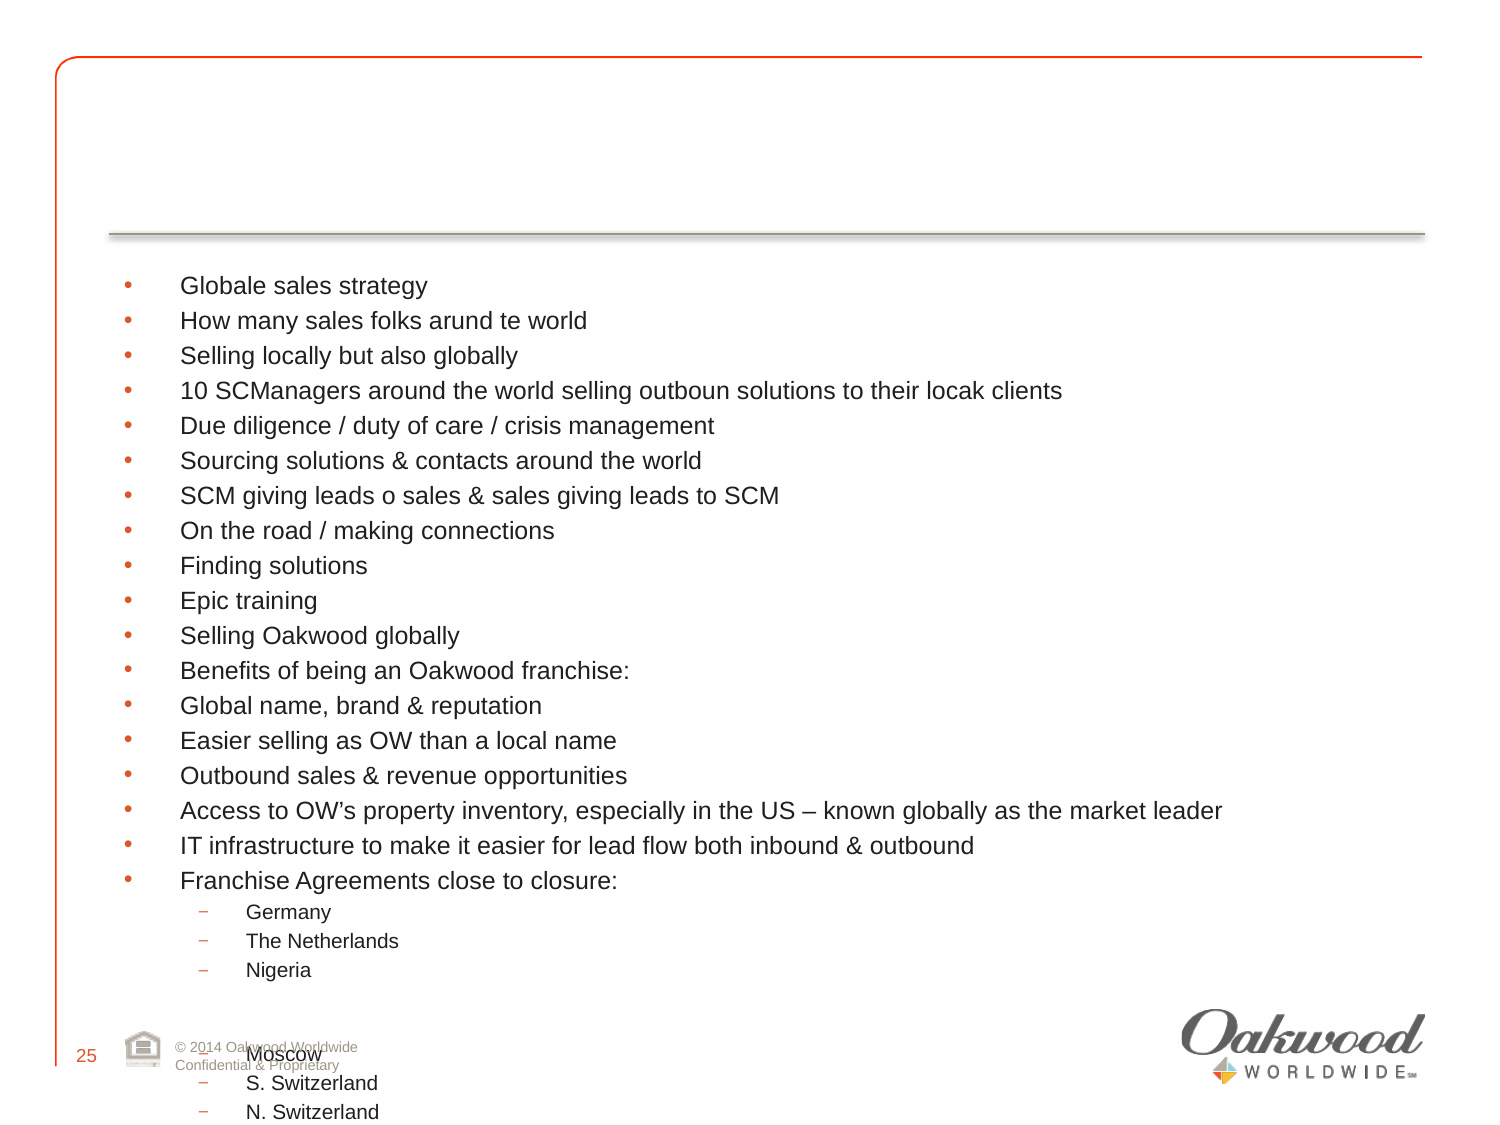

#
Globale sales strategy
How many sales folks arund te world
Selling locally but also globally
10 SCManagers around the world selling outboun solutions to their locak clients
Due diligence / duty of care / crisis management
Sourcing solutions & contacts around the world
SCM giving leads o sales & sales giving leads to SCM
On the road / making connections
Finding solutions
Epic training
Selling Oakwood globally
Benefits of being an Oakwood franchise:
Global name, brand & reputation
Easier selling as OW than a local name
Outbound sales & revenue opportunities
Access to OW’s property inventory, especially in the US – known globally as the market leader
IT infrastructure to make it easier for lead flow both inbound & outbound
Franchise Agreements close to closure:
Germany
The Netherlands
Nigeria

Moscow
S. Switzerland
N. Switzerland

© 2014 Oakwood Worldwide
Confidential & Proprietary
25